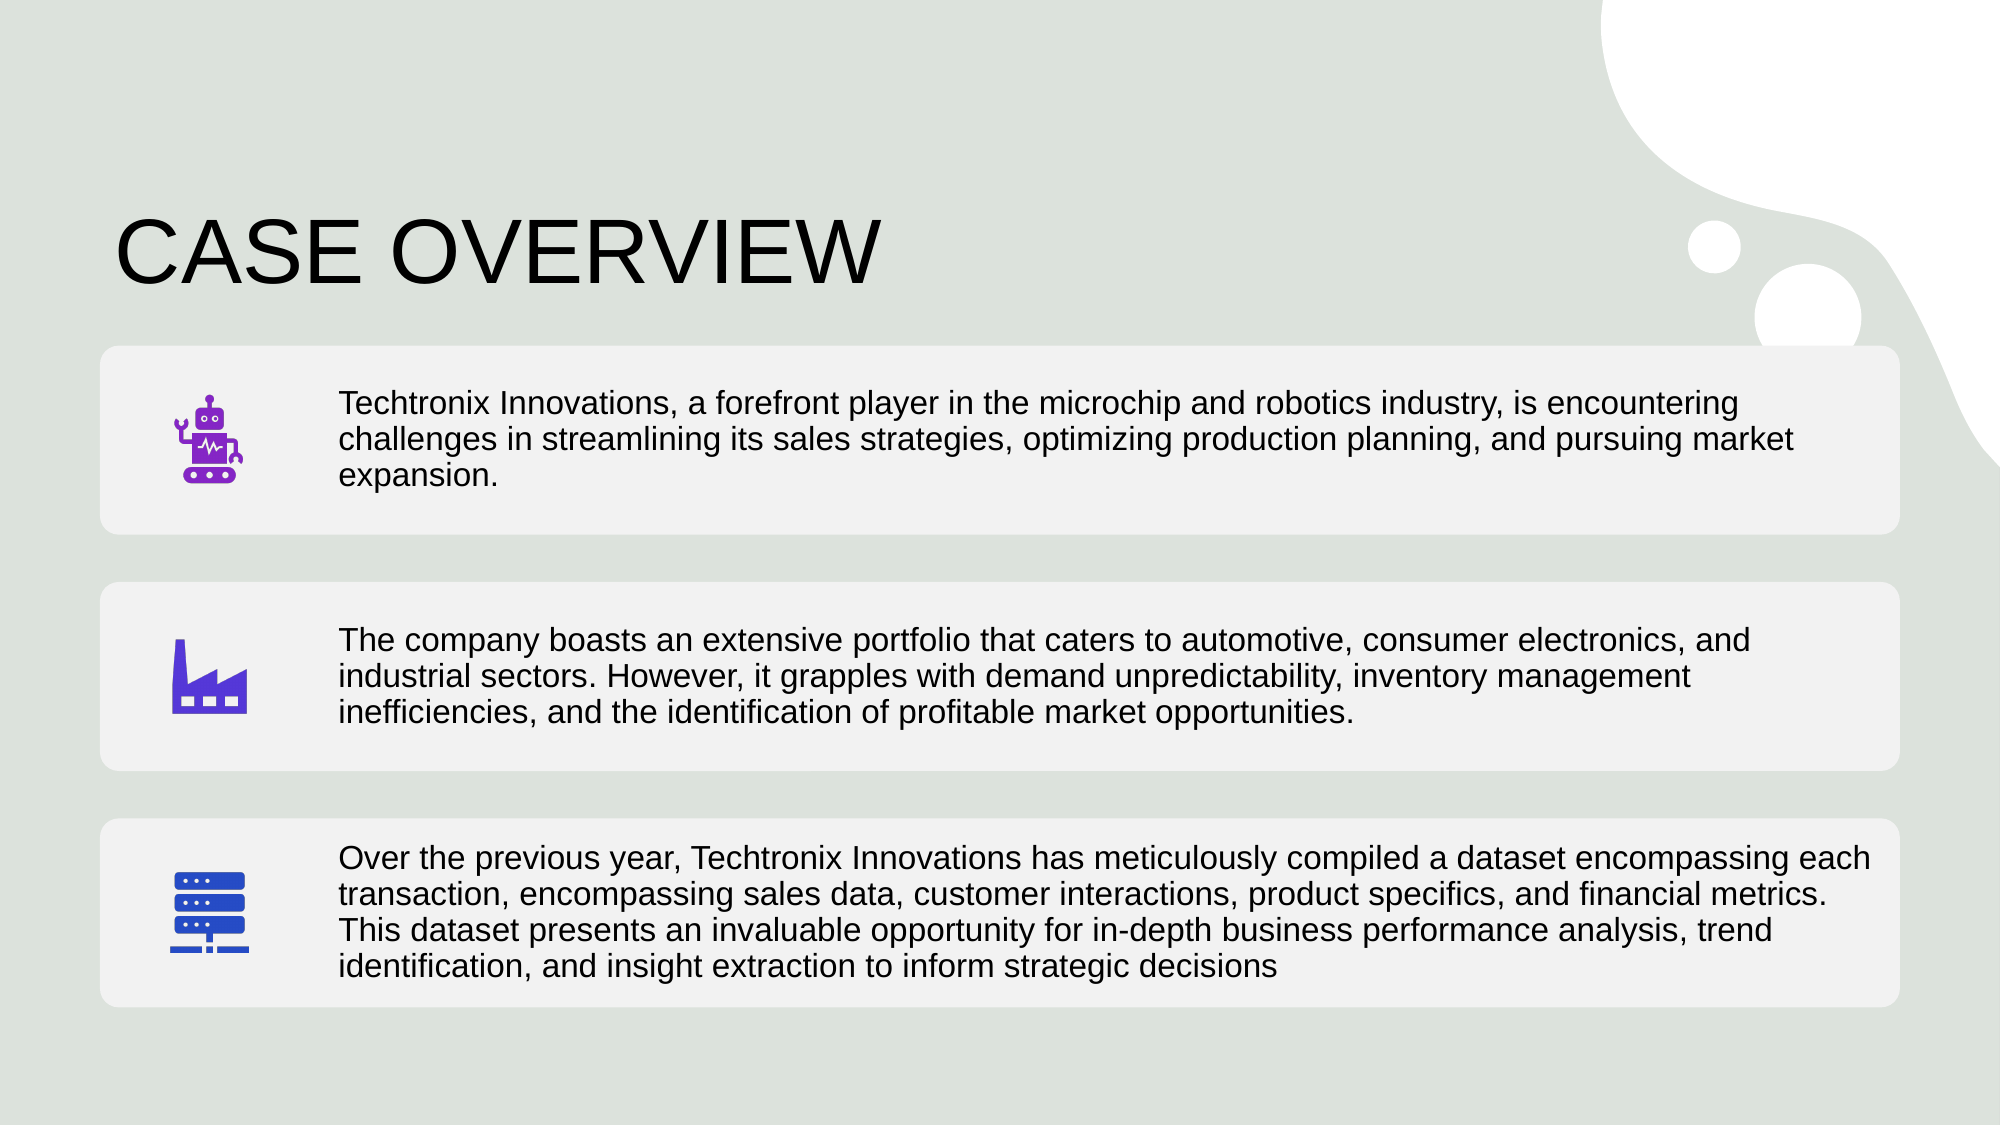

# CASE OVERVIEW
Techtronix Innovations, a forefront player in the microchip and robotics industry, is encountering challenges in streamlining its sales strategies, optimizing production planning, and pursuing market expansion.
The company boasts an extensive portfolio that caters to automotive, consumer electronics, and industrial sectors. However, it grapples with demand unpredictability, inventory management inefficiencies, and the identification of profitable market opportunities.
Over the previous year, Techtronix Innovations has meticulously compiled a dataset encompassing each transaction, encompassing sales data, customer interactions, product specifics, and financial metrics. This dataset presents an invaluable opportunity for in-depth business performance analysis, trend identification, and insight extraction to inform strategic decisions